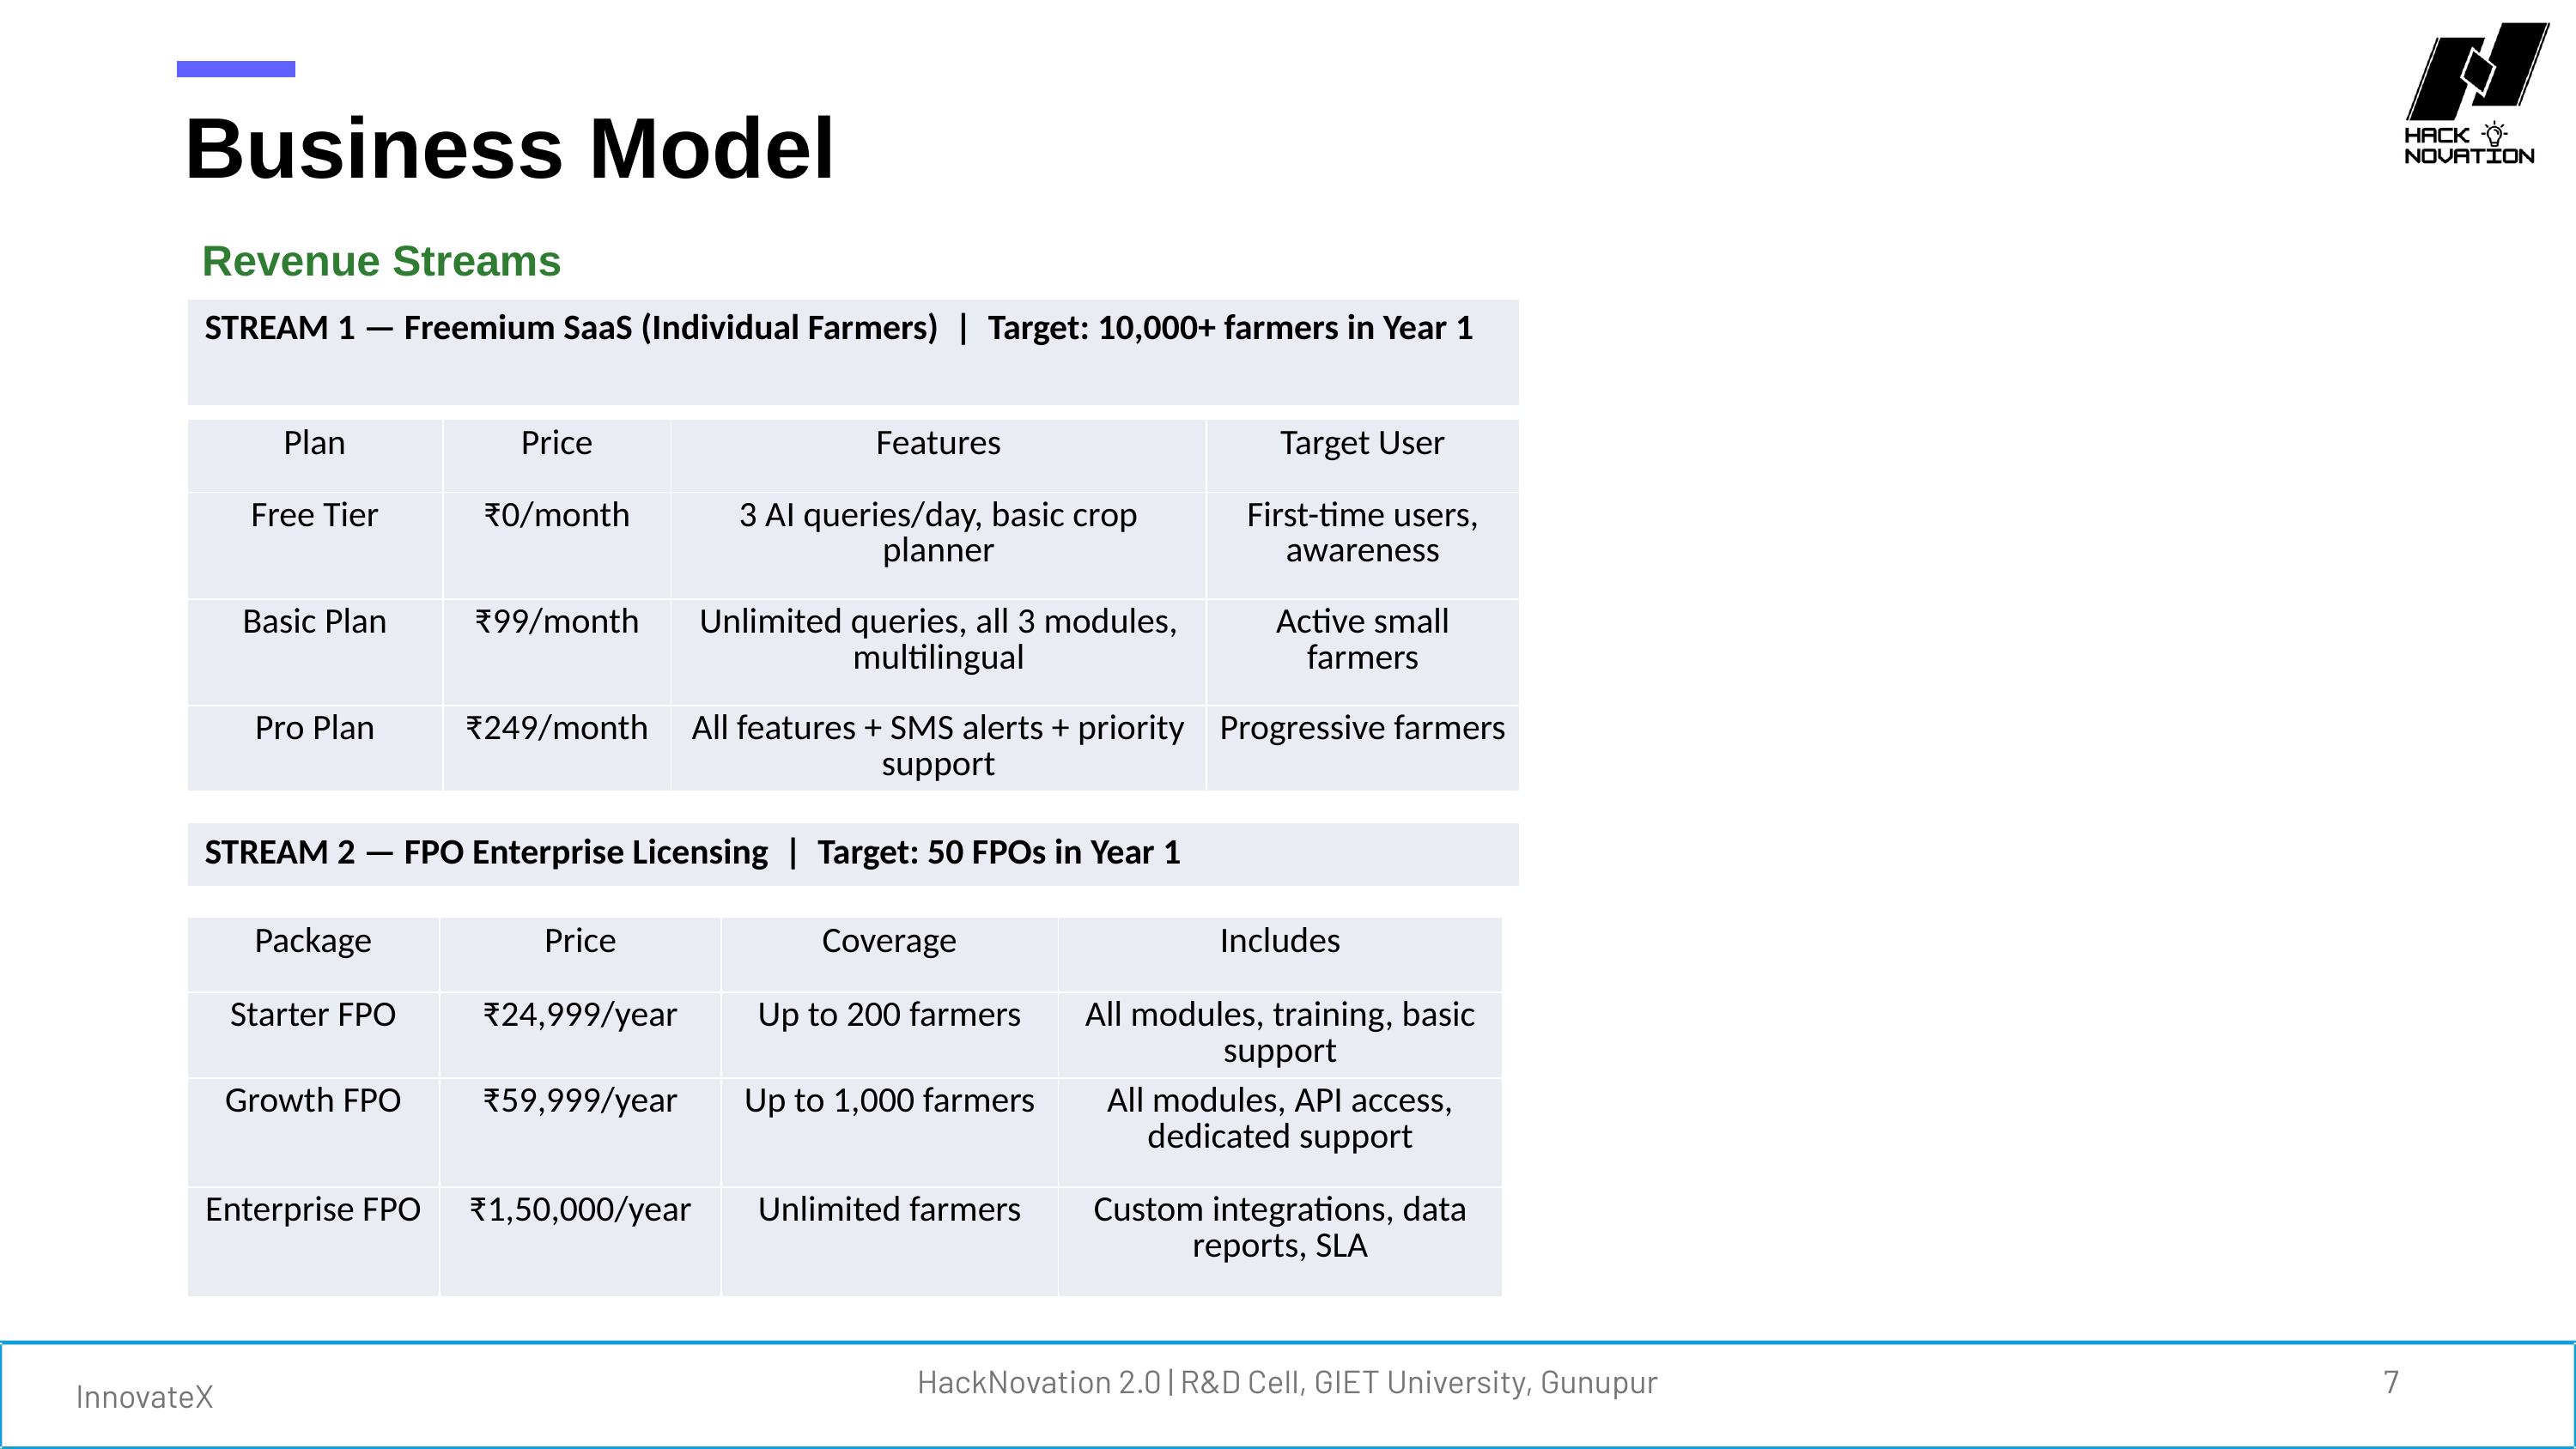

Business Model

Revenue Streams
| STREAM 1 — Freemium SaaS (Individual Farmers) | Target: 10,000+ farmers in Year 1 |
| --- |
| Plan | Price | Features | Target User |
| --- | --- | --- | --- |
| Free Tier | ₹0/month | 3 AI queries/day, basic crop planner | First-time users, awareness |
| Basic Plan | ₹99/month | Unlimited queries, all 3 modules, multilingual | Active small farmers |
| Pro Plan | ₹249/month | All features + SMS alerts + priority support | Progressive farmers |
| STREAM 2 — FPO Enterprise Licensing | Target: 50 FPOs in Year 1 |
| --- |
| Package | Price | Coverage | Includes |
| --- | --- | --- | --- |
| Starter FPO | ₹24,999/year | Up to 200 farmers | All modules, training, basic support |
| Growth FPO | ₹59,999/year | Up to 1,000 farmers | All modules, API access, dedicated support |
| Enterprise FPO | ₹1,50,000/year | Unlimited farmers | Custom integrations, data reports, SLA |

HackNovation 2.0 | R&D Cell, GIET University, Gunupur

7

InnovateX